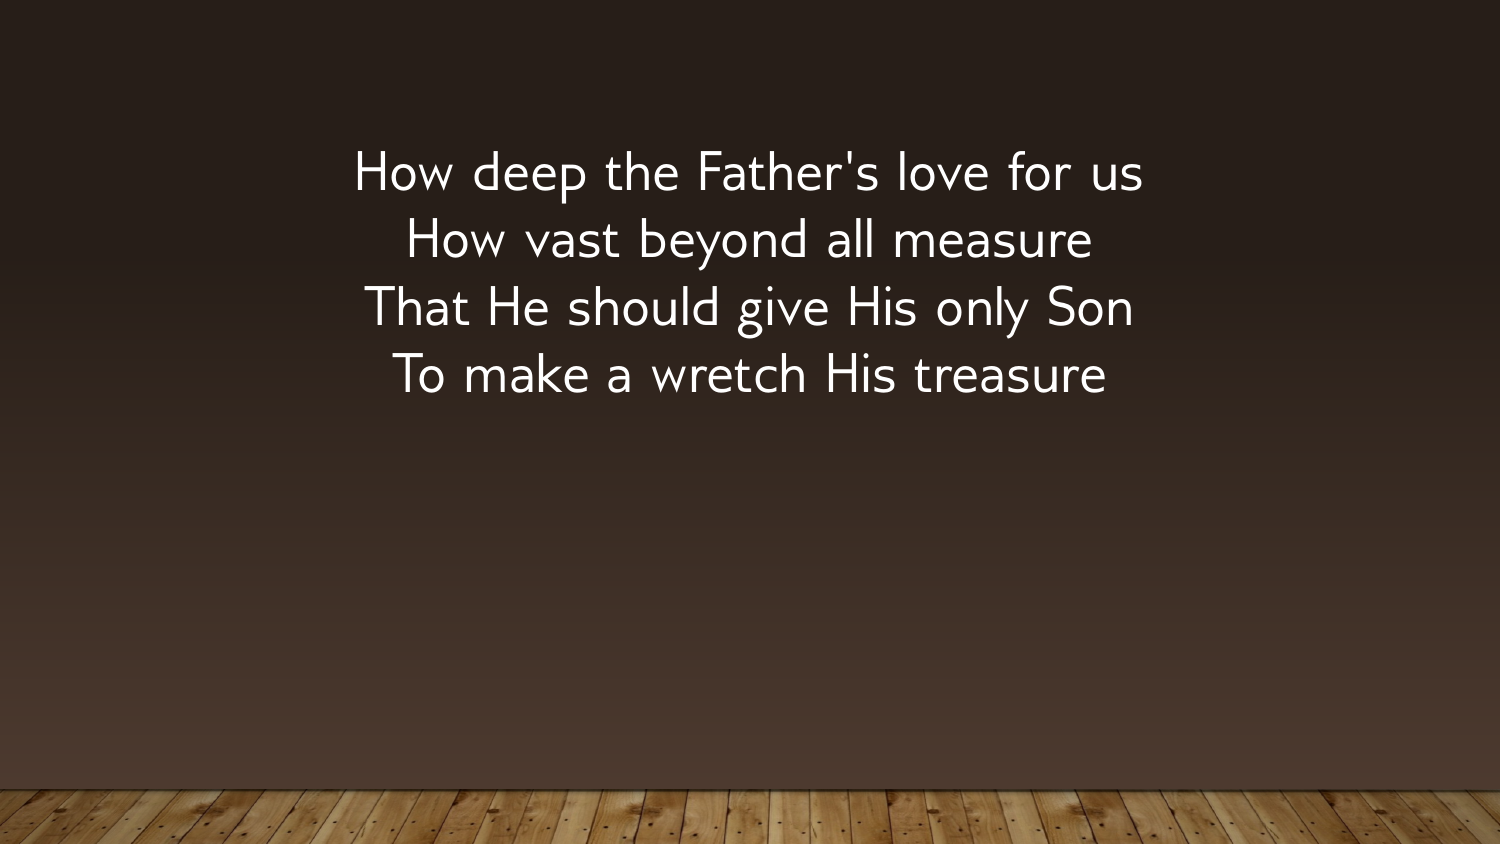

How deep the Father's love for us
How vast beyond all measure
That He should give His only Son
To make a wretch His treasure